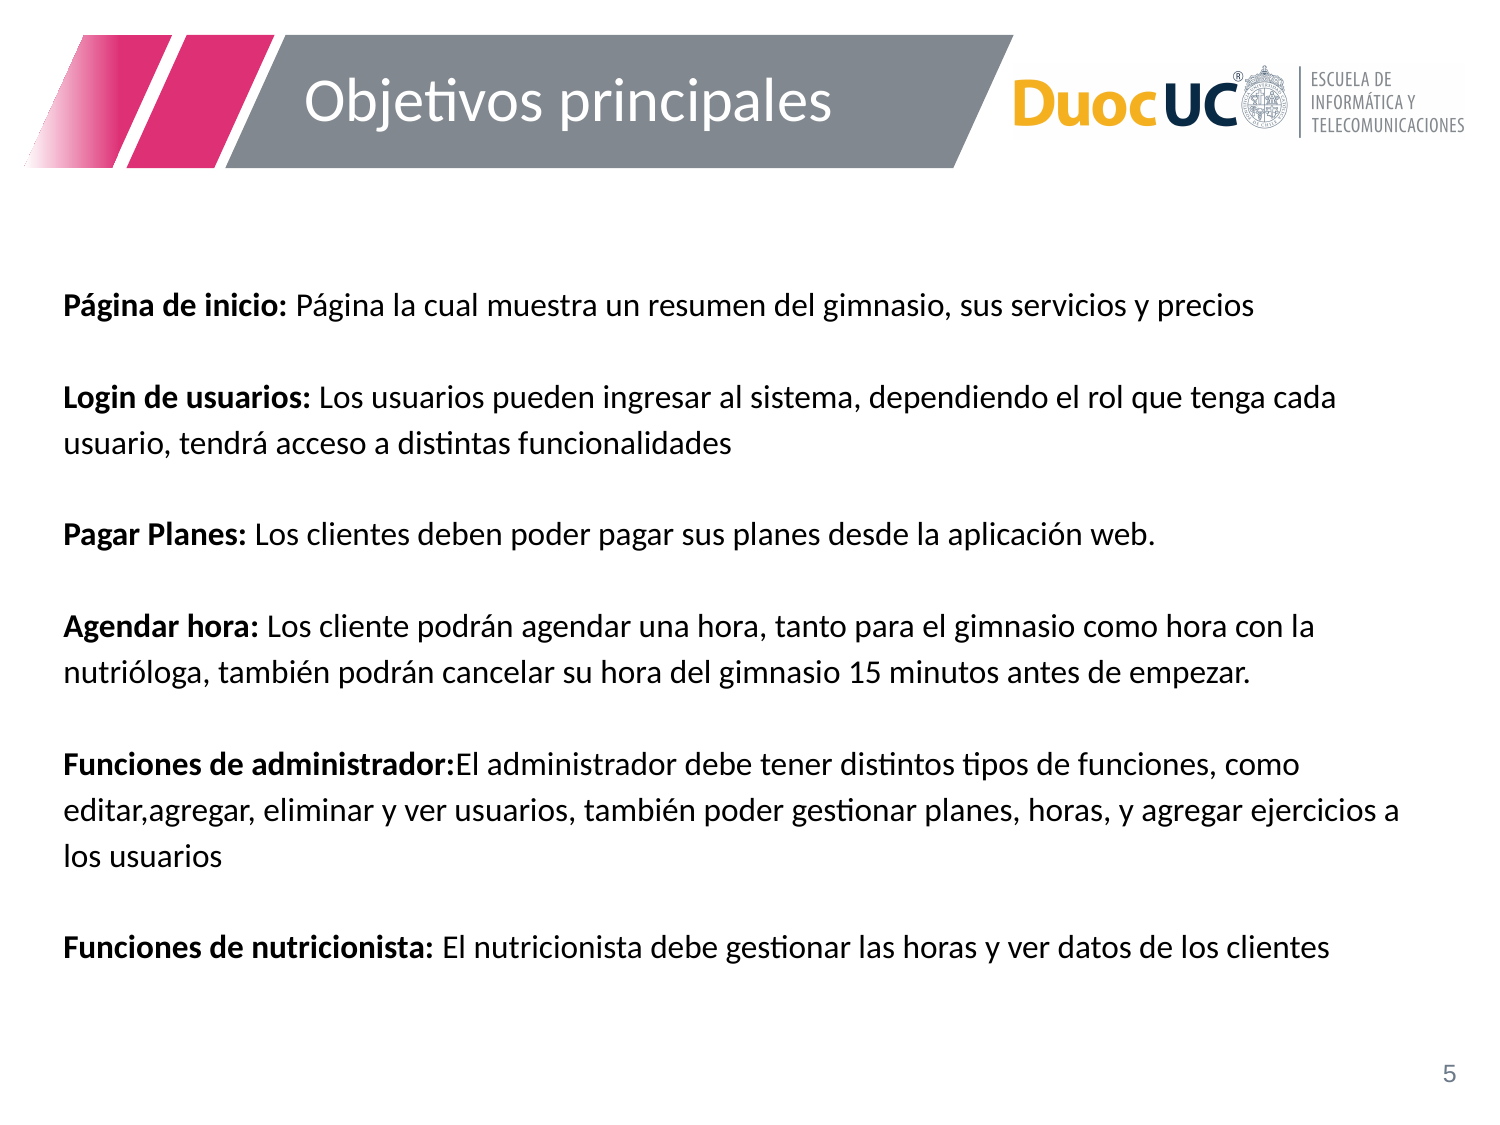

# Objetivos principales
Página de inicio: Página la cual muestra un resumen del gimnasio, sus servicios y precios

Login de usuarios: Los usuarios pueden ingresar al sistema, dependiendo el rol que tenga cada usuario, tendrá acceso a distintas funcionalidades

Pagar Planes: Los clientes deben poder pagar sus planes desde la aplicación web.

Agendar hora: Los cliente podrán agendar una hora, tanto para el gimnasio como hora con la nutrióloga, también podrán cancelar su hora del gimnasio 15 minutos antes de empezar.

Funciones de administrador:El administrador debe tener distintos tipos de funciones, como editar,agregar, eliminar y ver usuarios, también poder gestionar planes, horas, y agregar ejercicios a los usuarios

Funciones de nutricionista: El nutricionista debe gestionar las horas y ver datos de los clientes